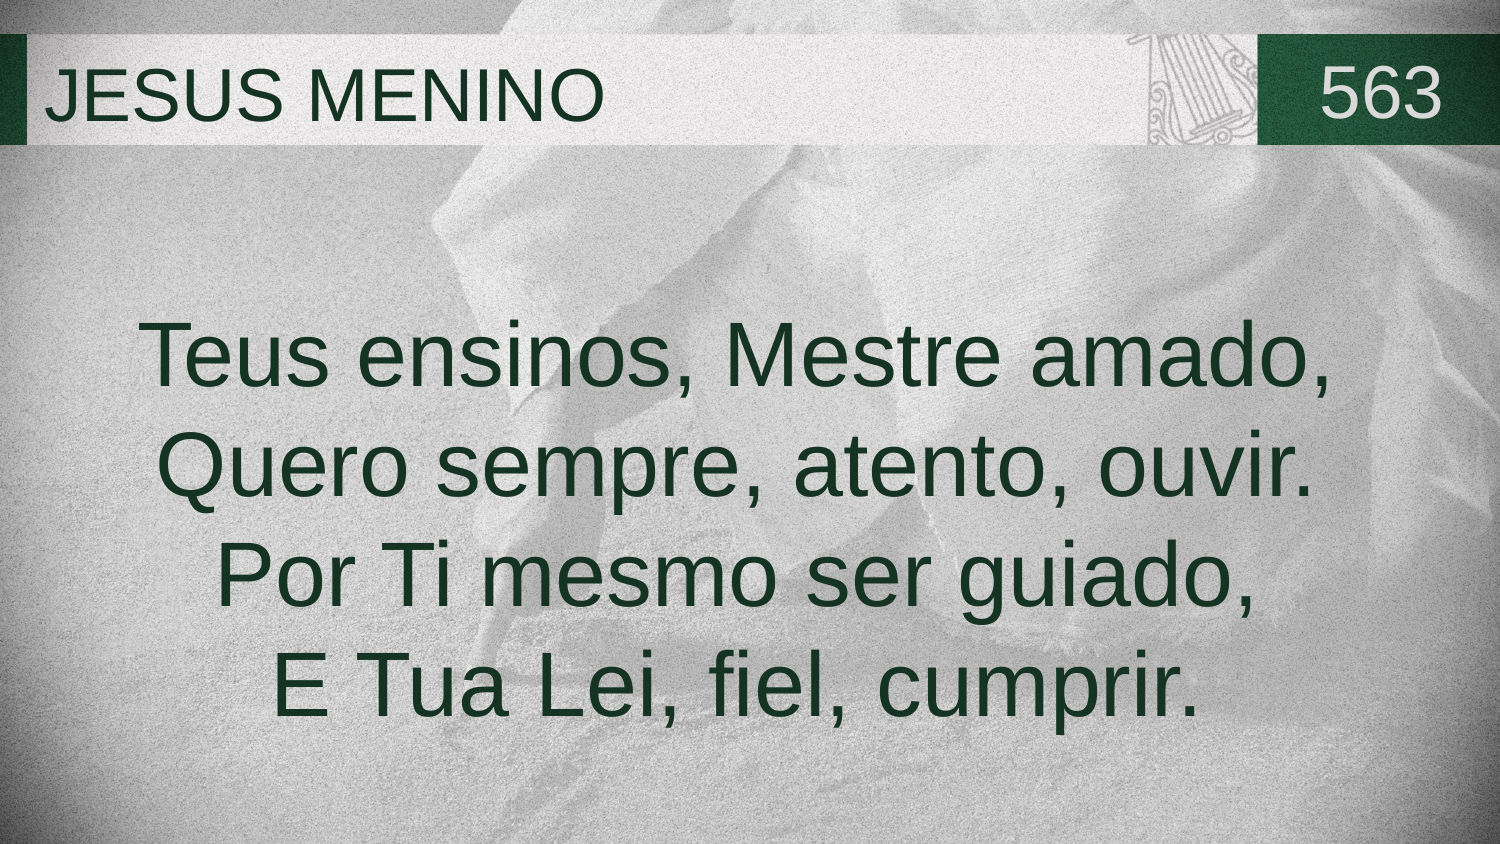

# JESUS MENINO
563
Teus ensinos, Mestre amado,
Quero sempre, atento, ouvir.
Por Ti mesmo ser guiado,
E Tua Lei, fiel, cumprir.